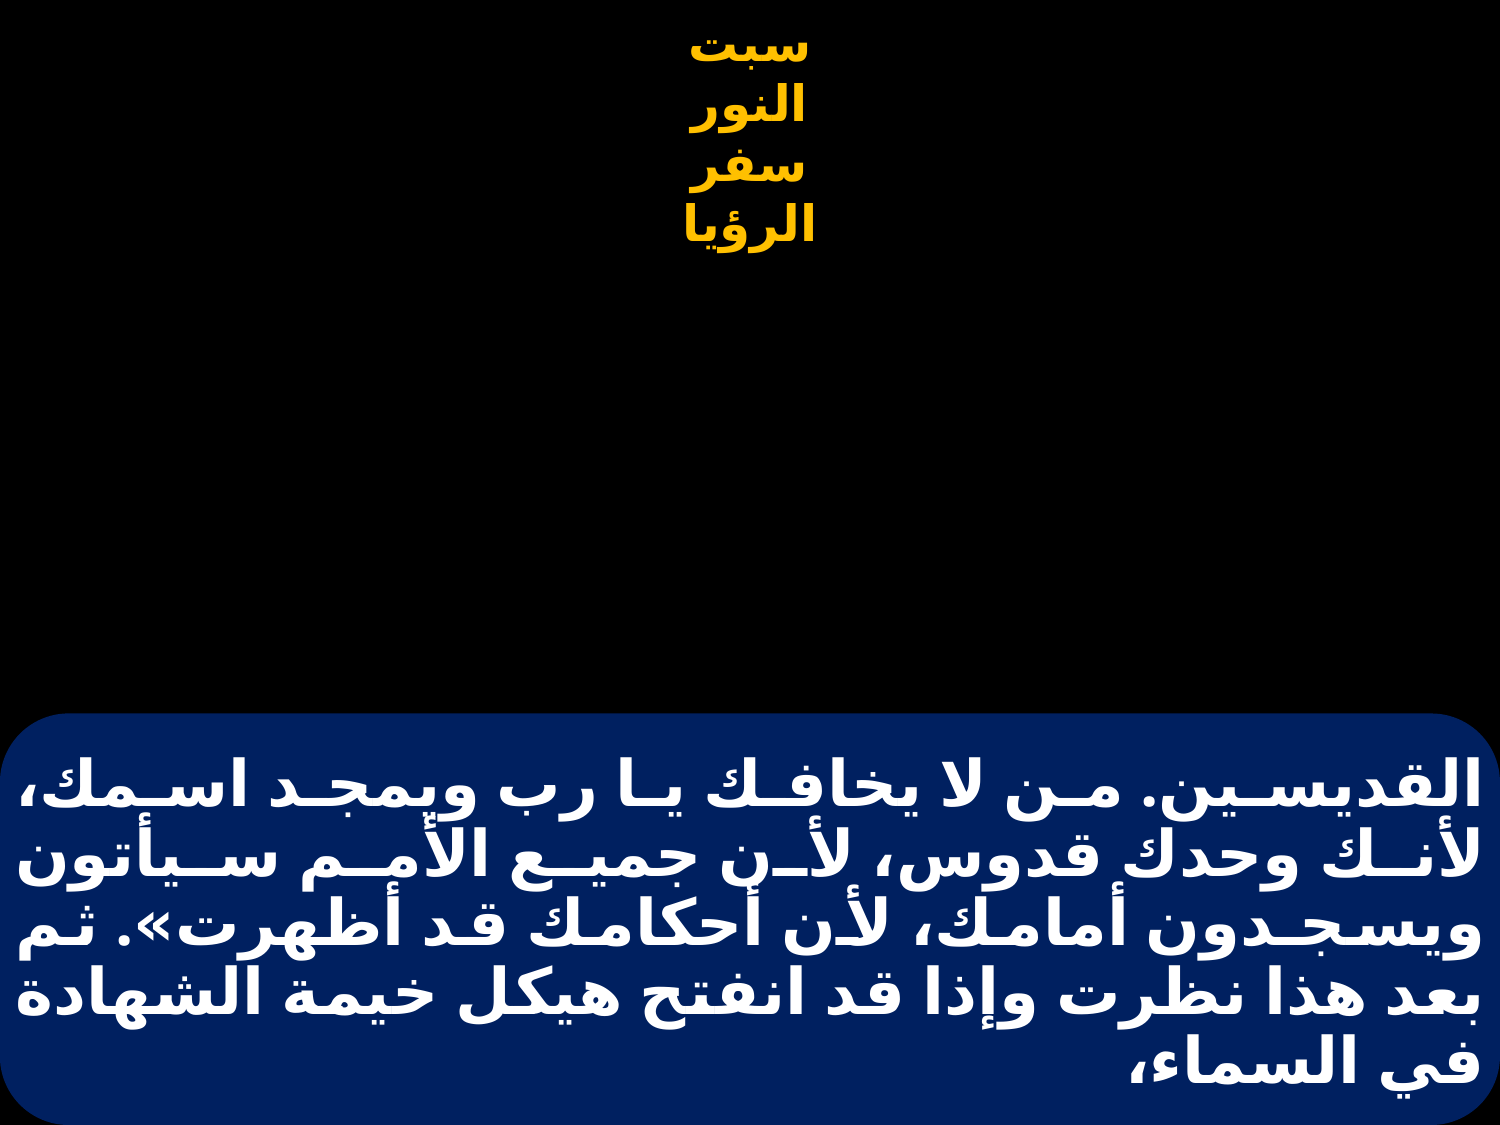

# القديسين. من لا يخافك يا رب ويمجد اسمك، لأنك وحدك قدوس، لأن جميع الأمم سيأتون ويسجـدون أمامك، لأن أحكامك قد أظهرت». ثم بعد هذا نظرت وإذا قد انفتح هيكل خيمة الشهادة في السماء،